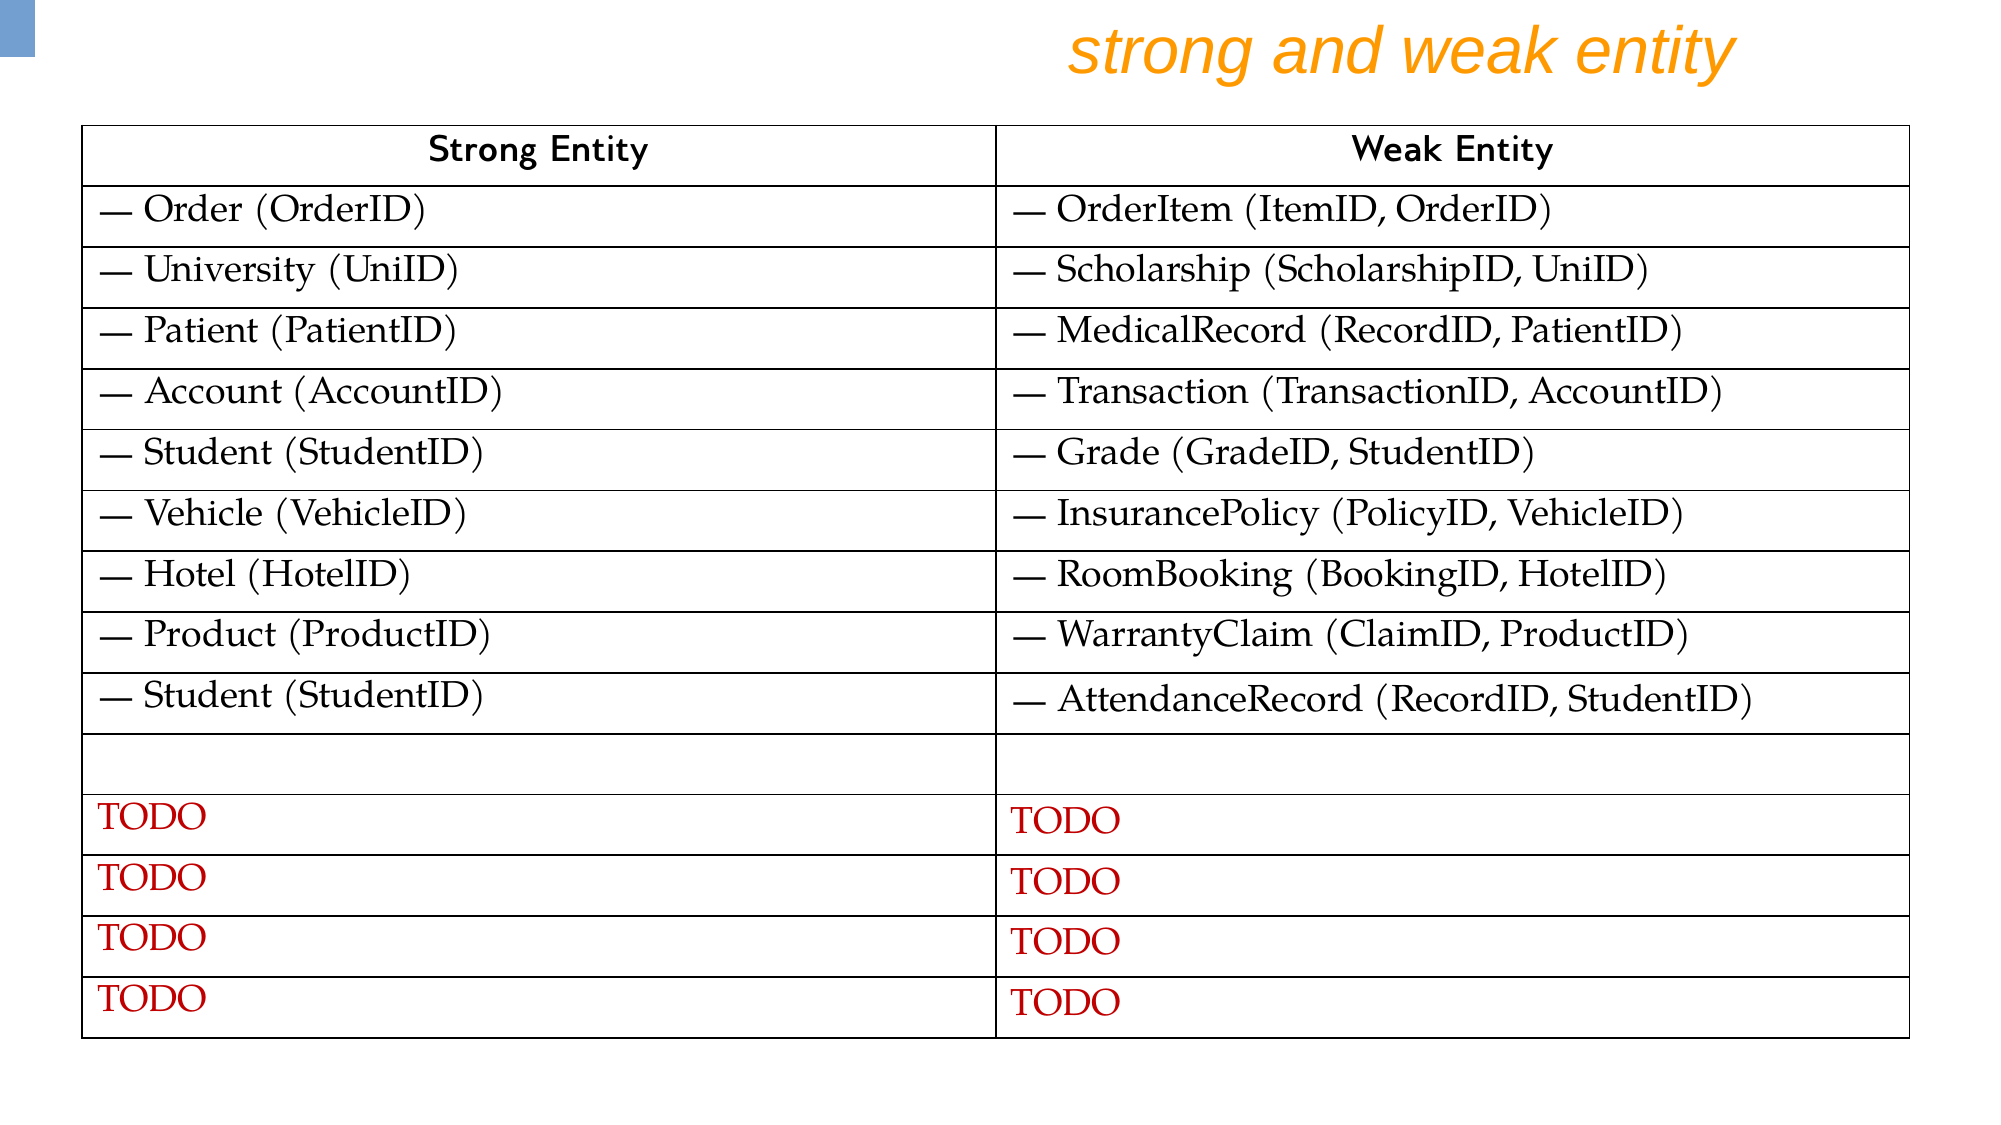

strong and weak entity

| Strong Entity | Weak Entity |
| --- | --- |
| Order (OrderID) | OrderItem (ItemID, OrderID) |
| University (UniID) | Scholarship (ScholarshipID, UniID) |
| Patient (PatientID) | MedicalRecord (RecordID, PatientID) |
| Account (AccountID) | Transaction (TransactionID, AccountID) |
| Student (StudentID) | Grade (GradeID, StudentID) |
| Vehicle (VehicleID) | InsurancePolicy (PolicyID, VehicleID) |
| Hotel (HotelID) | RoomBooking (BookingID, HotelID) |
| Product (ProductID) | WarrantyClaim (ClaimID, ProductID) |
| Student (StudentID) | AttendanceRecord (RecordID, StudentID) |
|  |  |
| TODO | TODO |
| TODO | TODO |
| TODO | TODO |
| TODO | TODO |